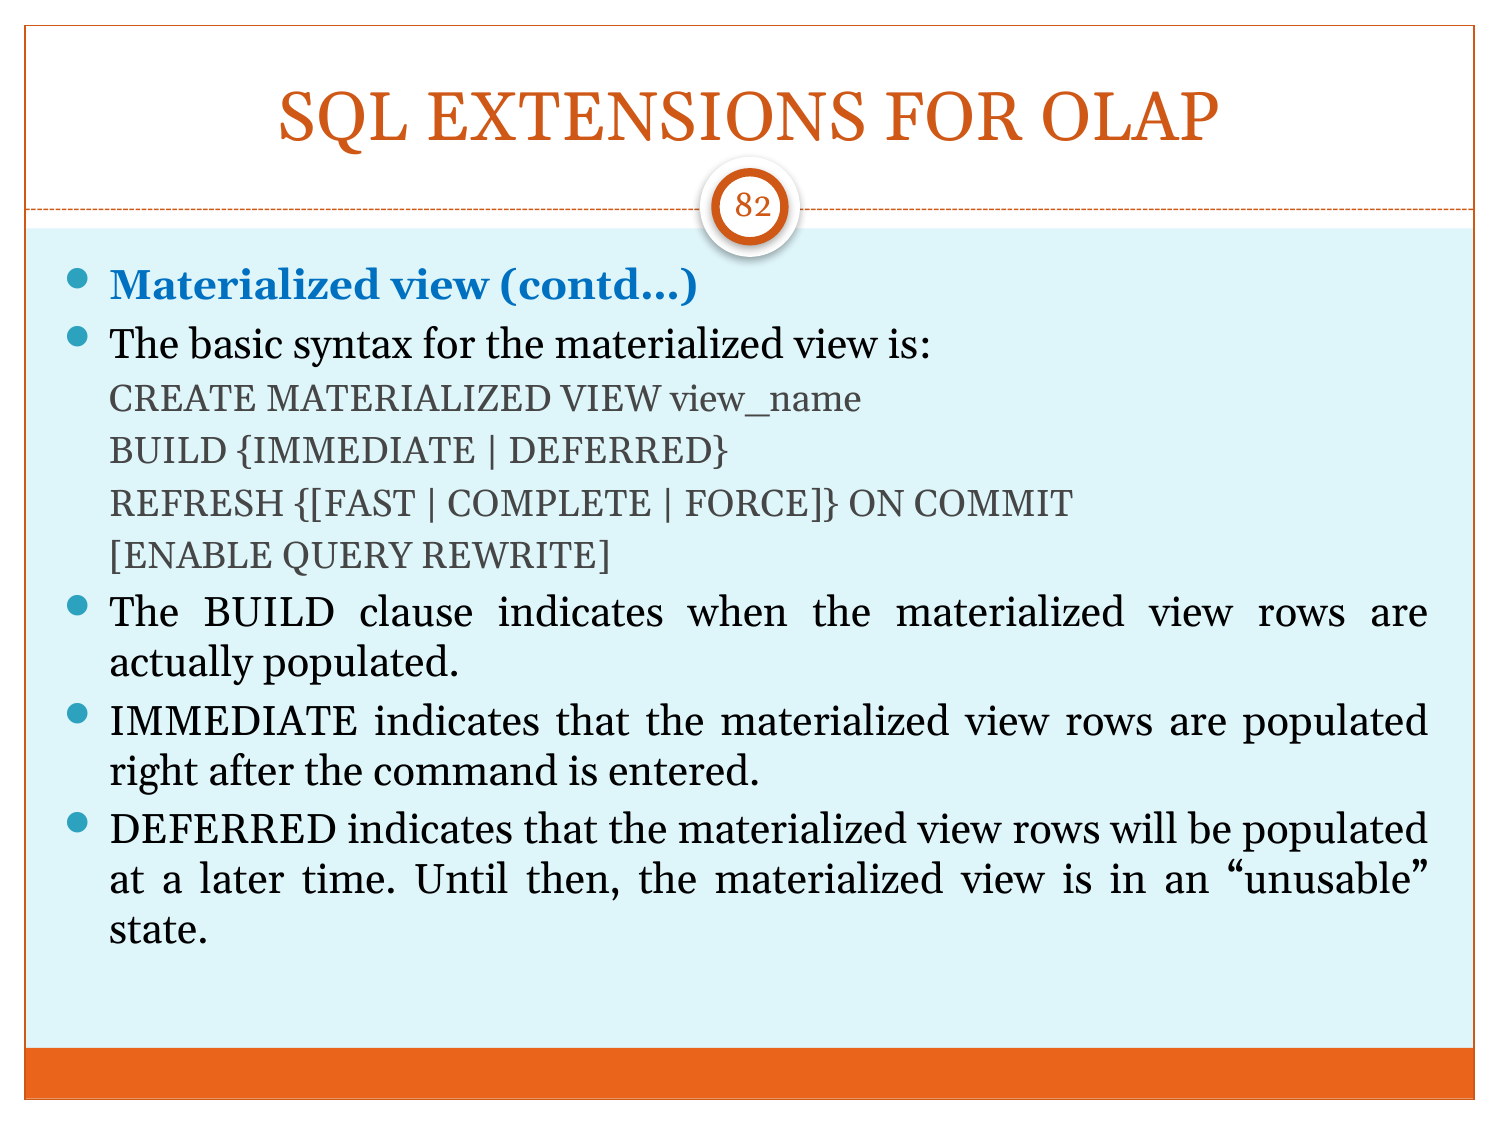

# SQL EXTENSIONS FOR OLAP
82
Materialized view (contd…)
The basic syntax for the materialized view is:
CREATE MATERIALIZED VIEW view_name
BUILD {IMMEDIATE | DEFERRED}
REFRESH {[FAST | COMPLETE | FORCE]} ON COMMIT
[ENABLE QUERY REWRITE]
The BUILD clause indicates when the materialized view rows are actually populated.
IMMEDIATE indicates that the materialized view rows are populated right after the command is entered.
DEFERRED indicates that the materialized view rows will be populated at a later time. Until then, the materialized view is in an “unusable” state.